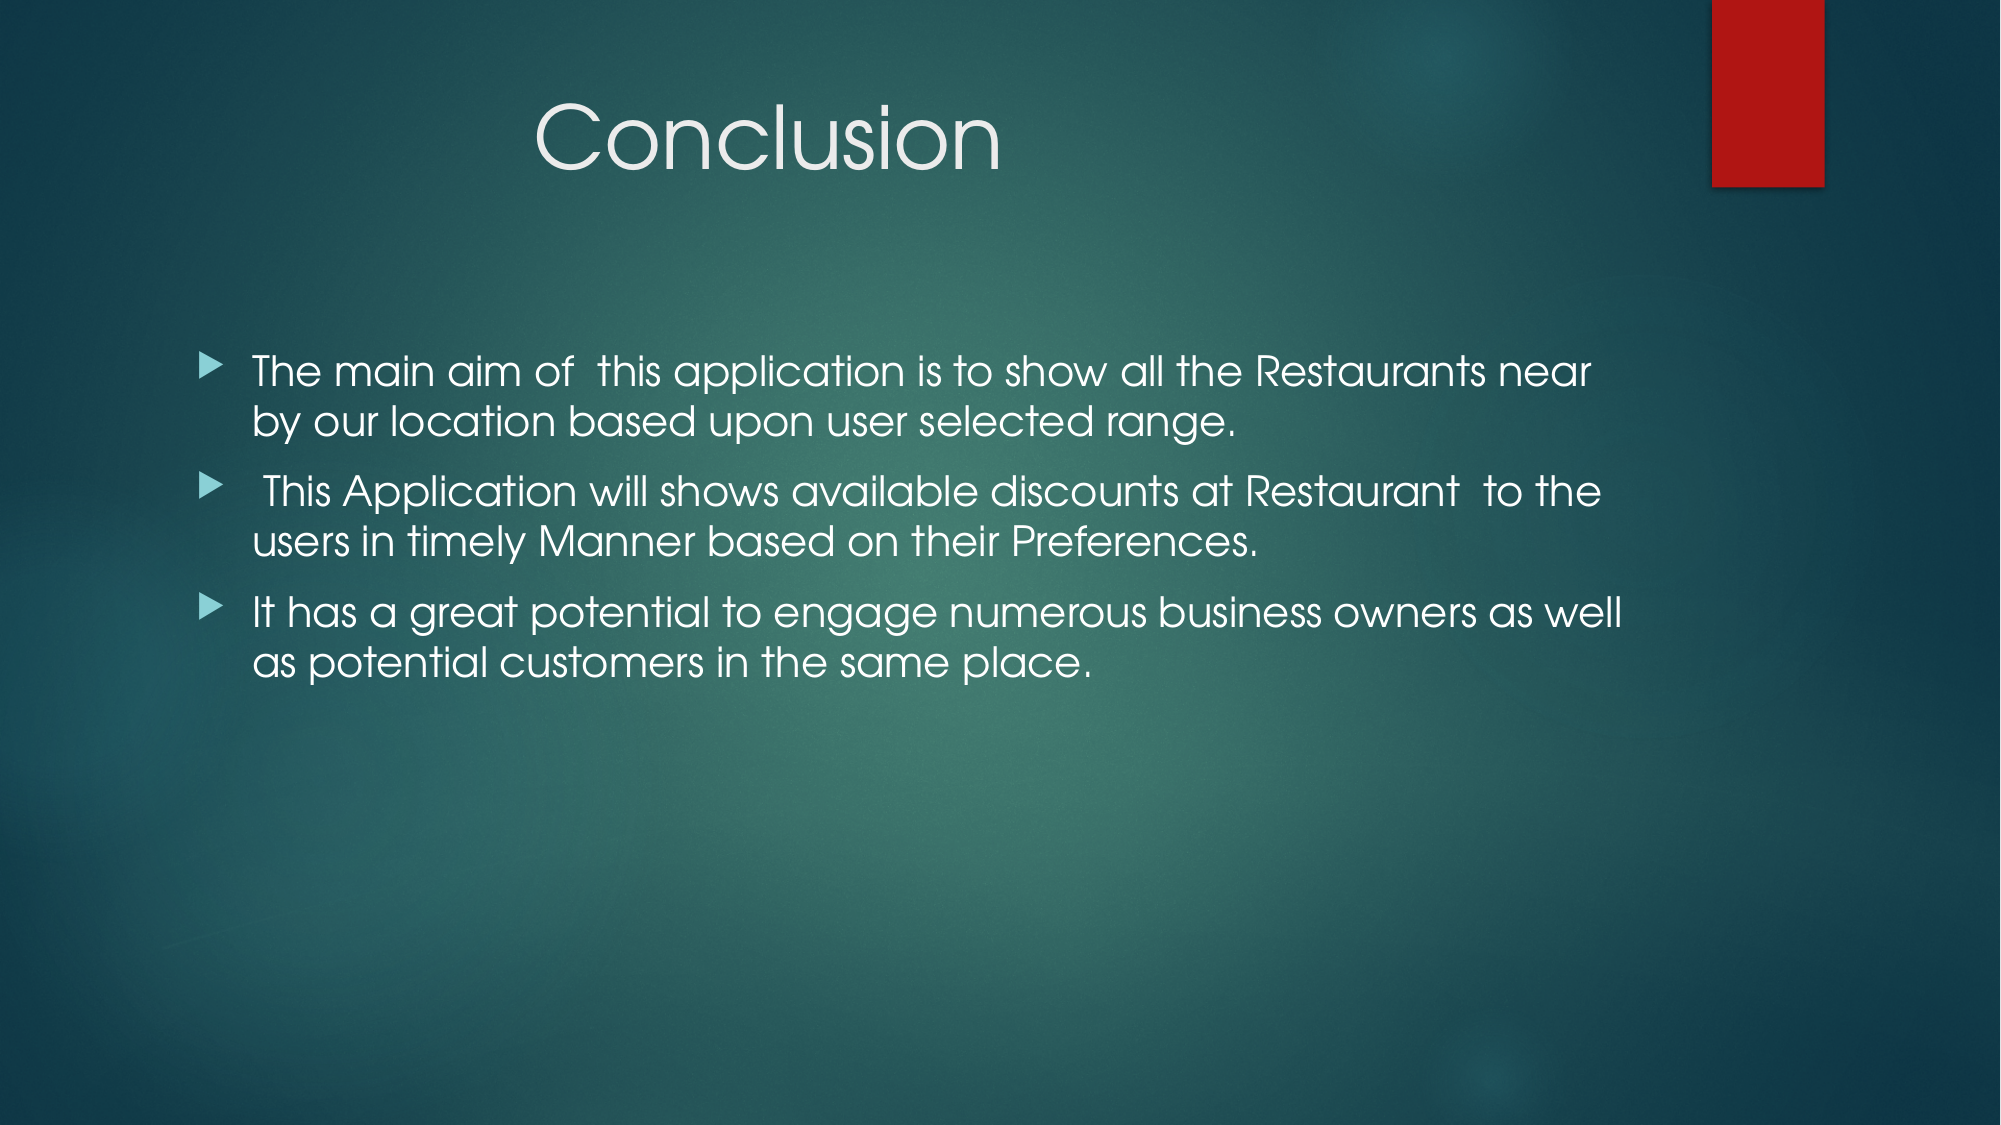

# Conclusion
The main aim of  this application is to show all the Restaurants near by our location based upon user selected range.
 This Application will shows available discounts at Restaurant  to the users in timely Manner based on their Preferences.
It has a great potential to engage numerous business owners as well as potential customers in the same place.